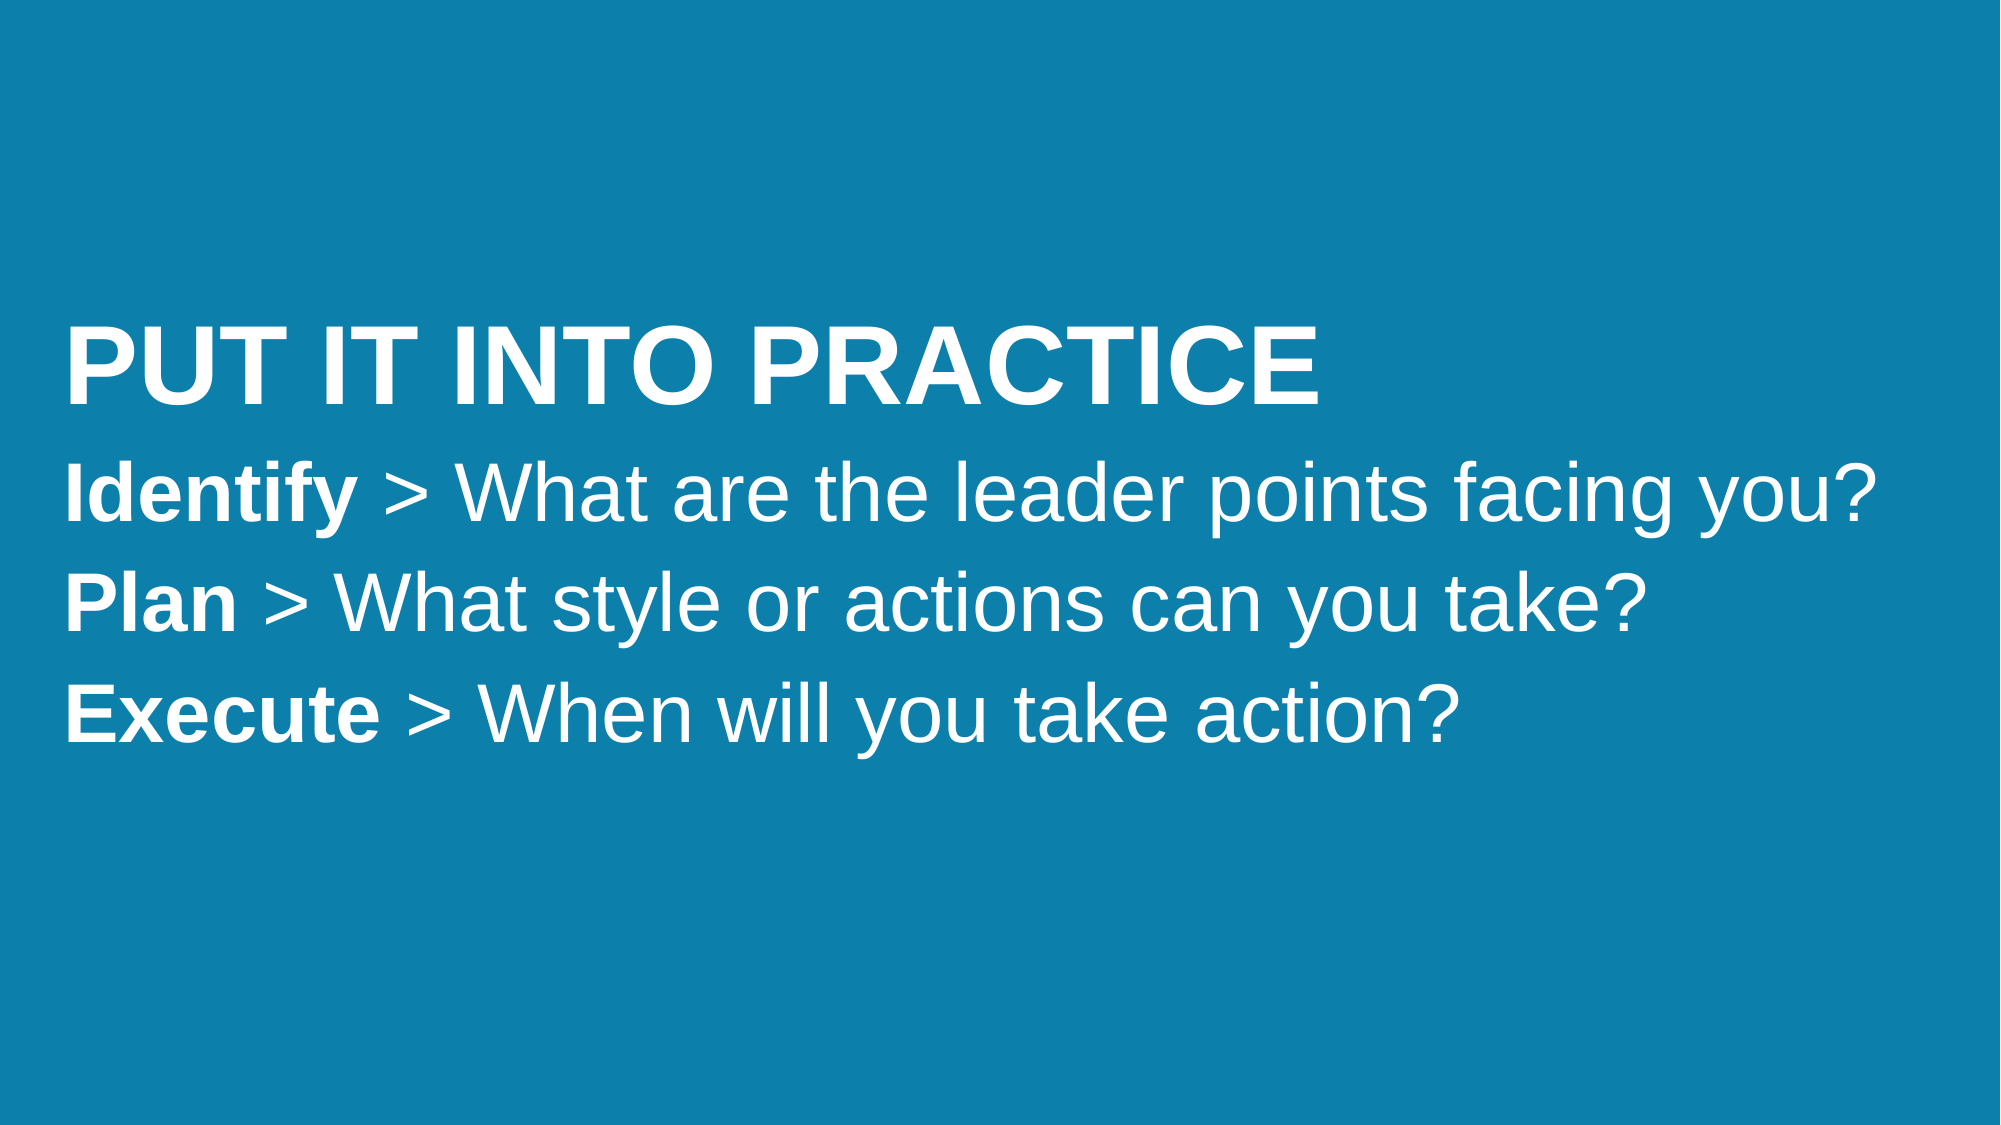

PUT IT INTO PRACTICE
Identify > What are the leader points facing you?
Plan > What style or actions can you take?
Execute > When will you take action?